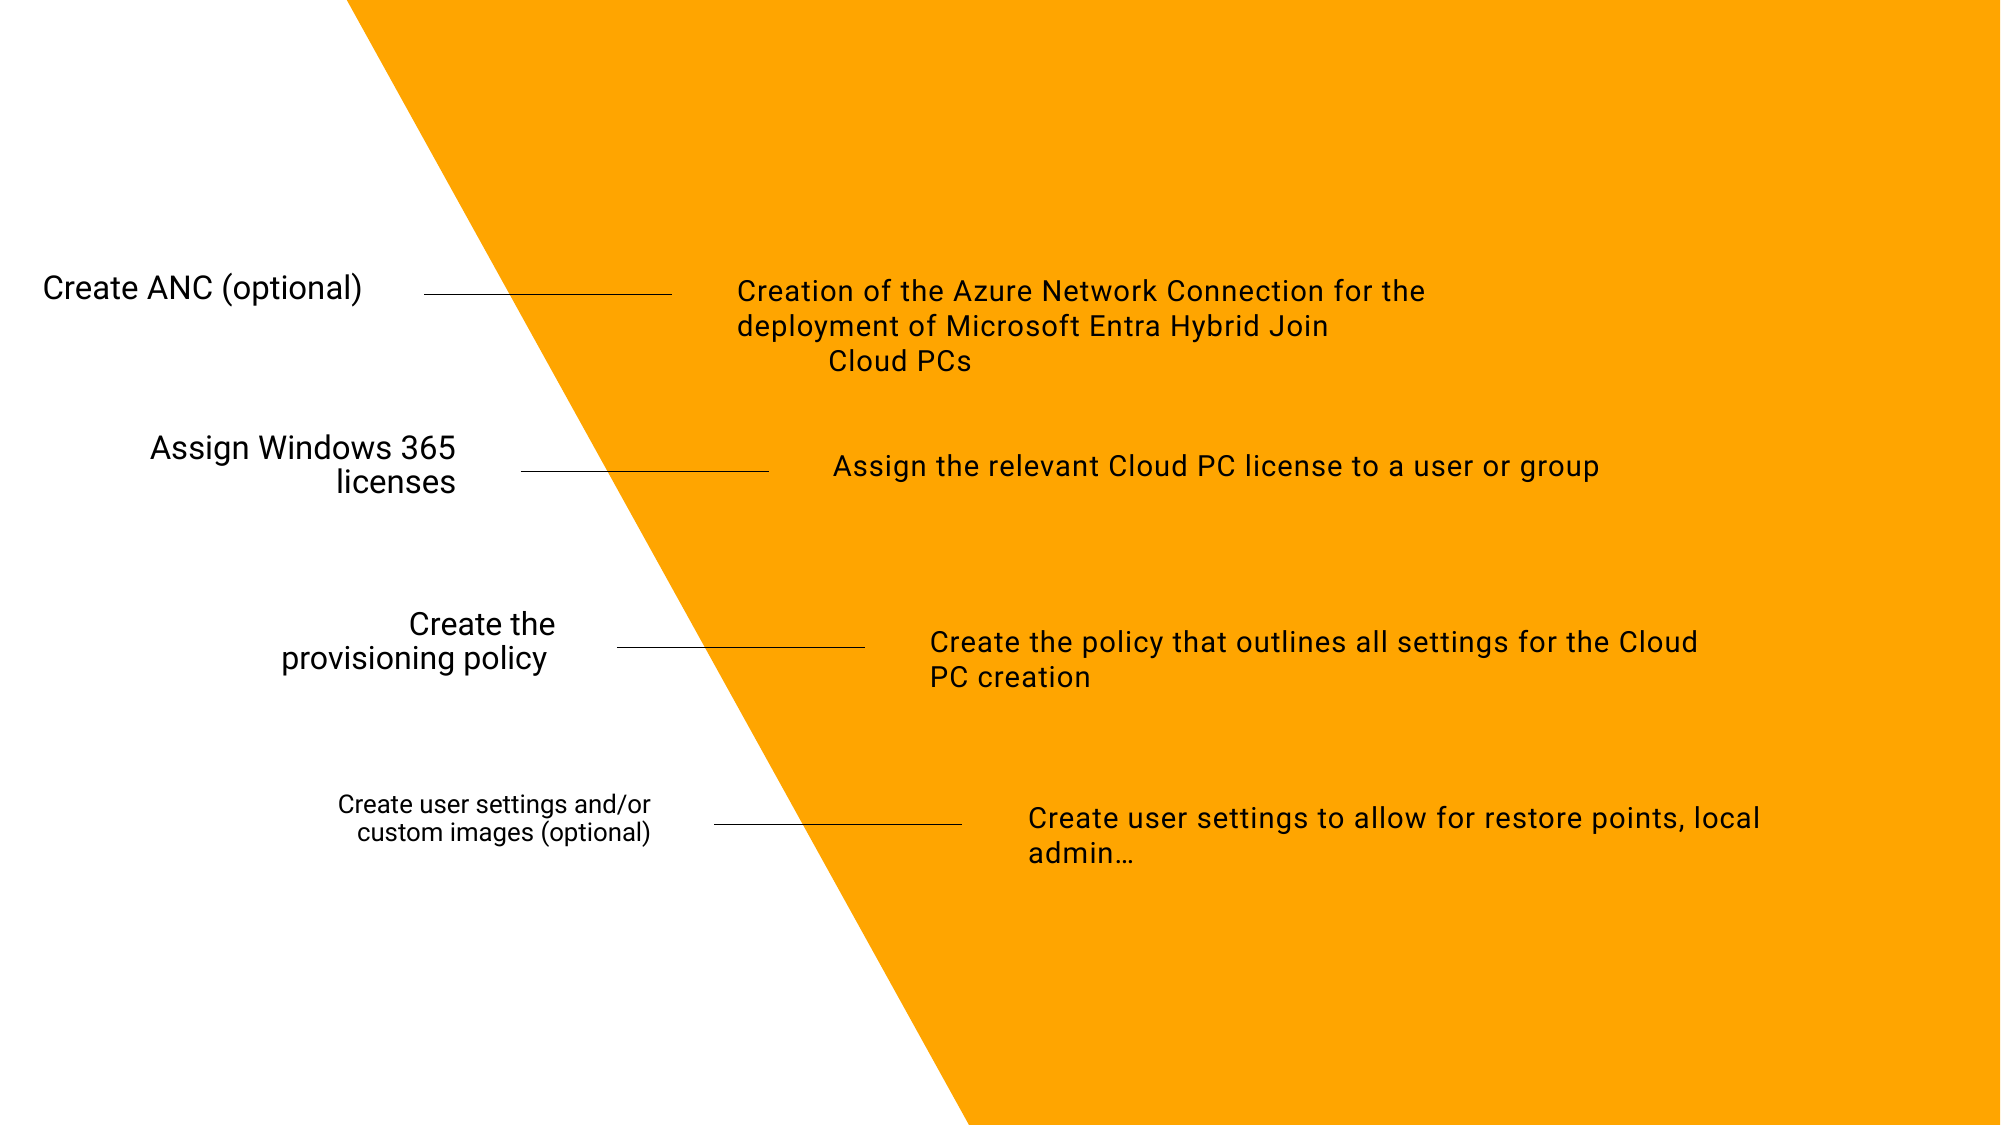

Create ANC (optional)
Creation of the Azure Network Connection for the deployment of Microsoft Entra Hybrid Join                                     Cloud PCs
Assign Windows 365 licenses
Assign the relevant Cloud PC license to a user or group
Create the provisioning policy
Create the policy that outlines all settings for the Cloud PC creation
Create user settings and/or custom images (optional)
Create user settings to allow for restore points, local admin…